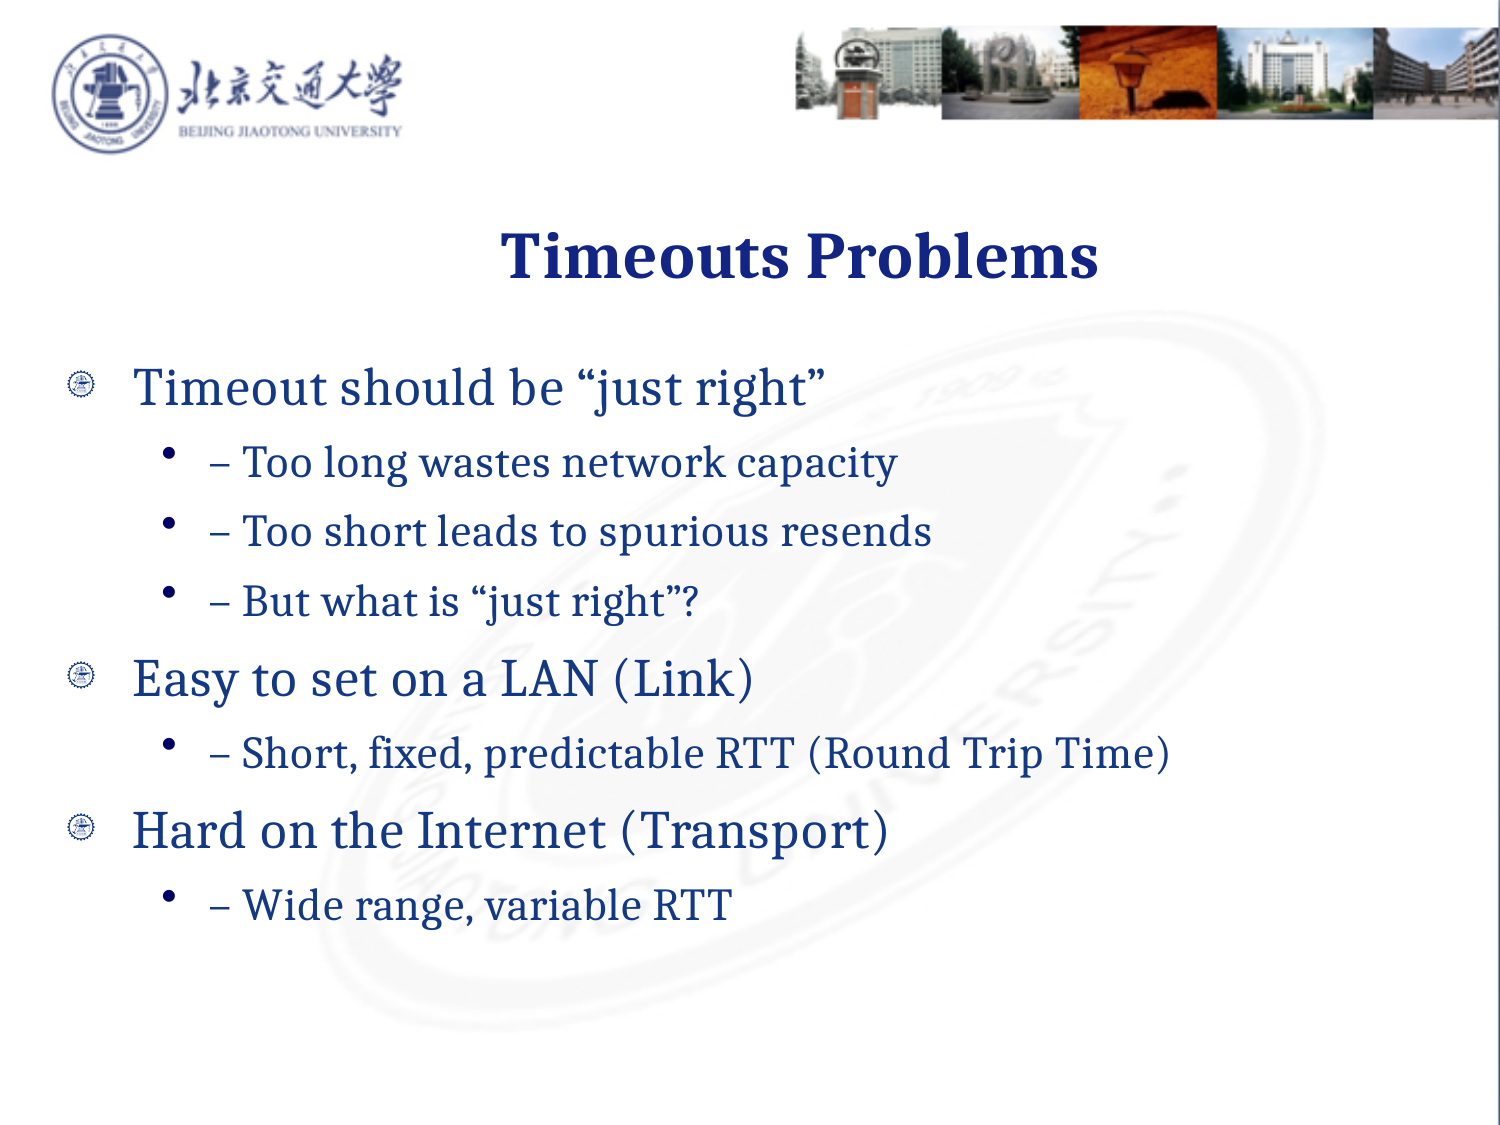

Timeouts Problems
Timeout should be “just right”
– Too long wastes network capacity
– Too short leads to spurious resends
– But what is “just right”?
Easy to set on a LAN (Link)
– Short, fixed, predictable RTT (Round Trip Time)
Hard on the Internet (Transport)
– Wide range, variable RTT